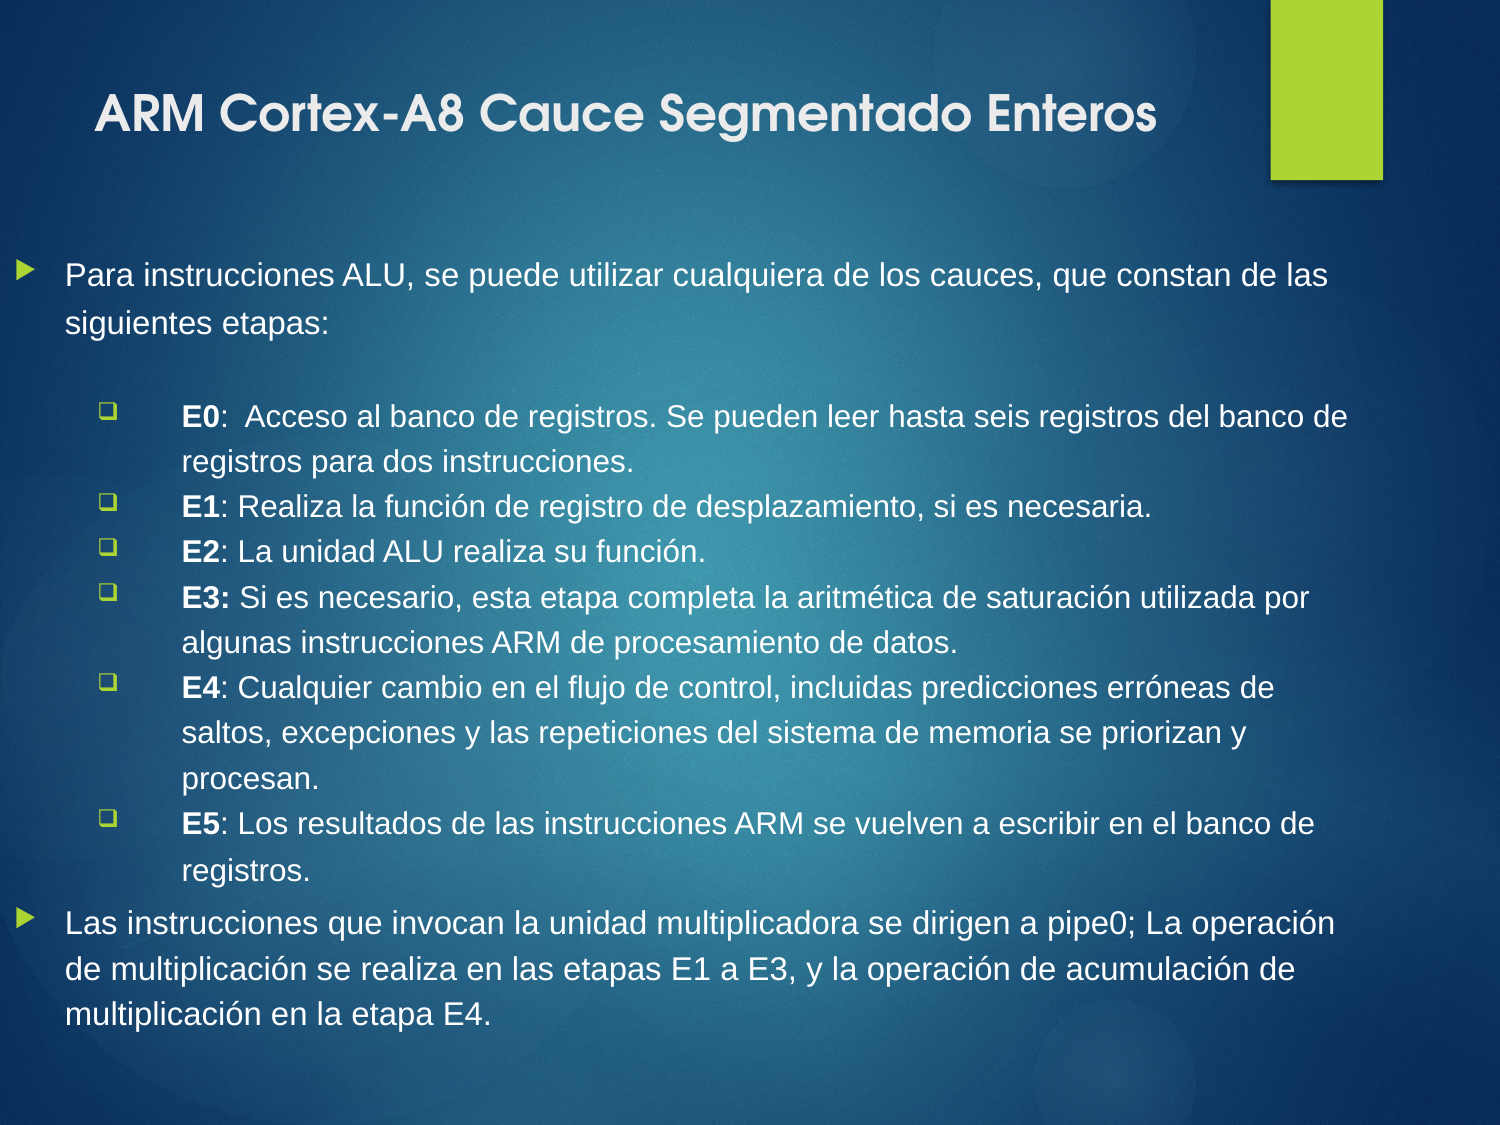

# ARM Cortex-A8 Cauce Segmentado Enteros
Para instrucciones ALU, se puede utilizar cualquiera de los cauces, que constan de las siguientes etapas:

E0:  Acceso al banco de registros. Se pueden leer hasta seis registros del banco de registros para dos instrucciones.
E1: Realiza la función de registro de desplazamiento, si es necesaria.
E2: La unidad ALU realiza su función.
E3: Si es necesario, esta etapa completa la aritmética de saturación utilizada por algunas instrucciones ARM de procesamiento de datos.
E4: Cualquier cambio en el flujo de control, incluidas predicciones erróneas de saltos, excepciones y las repeticiones del sistema de memoria se priorizan y procesan.
E5: Los resultados de las instrucciones ARM se vuelven a escribir en el banco de registros.
Las instrucciones que invocan la unidad multiplicadora se dirigen a pipe0; La operación de multiplicación se realiza en las etapas E1 a E3, y la operación de acumulación de multiplicación en la etapa E4.